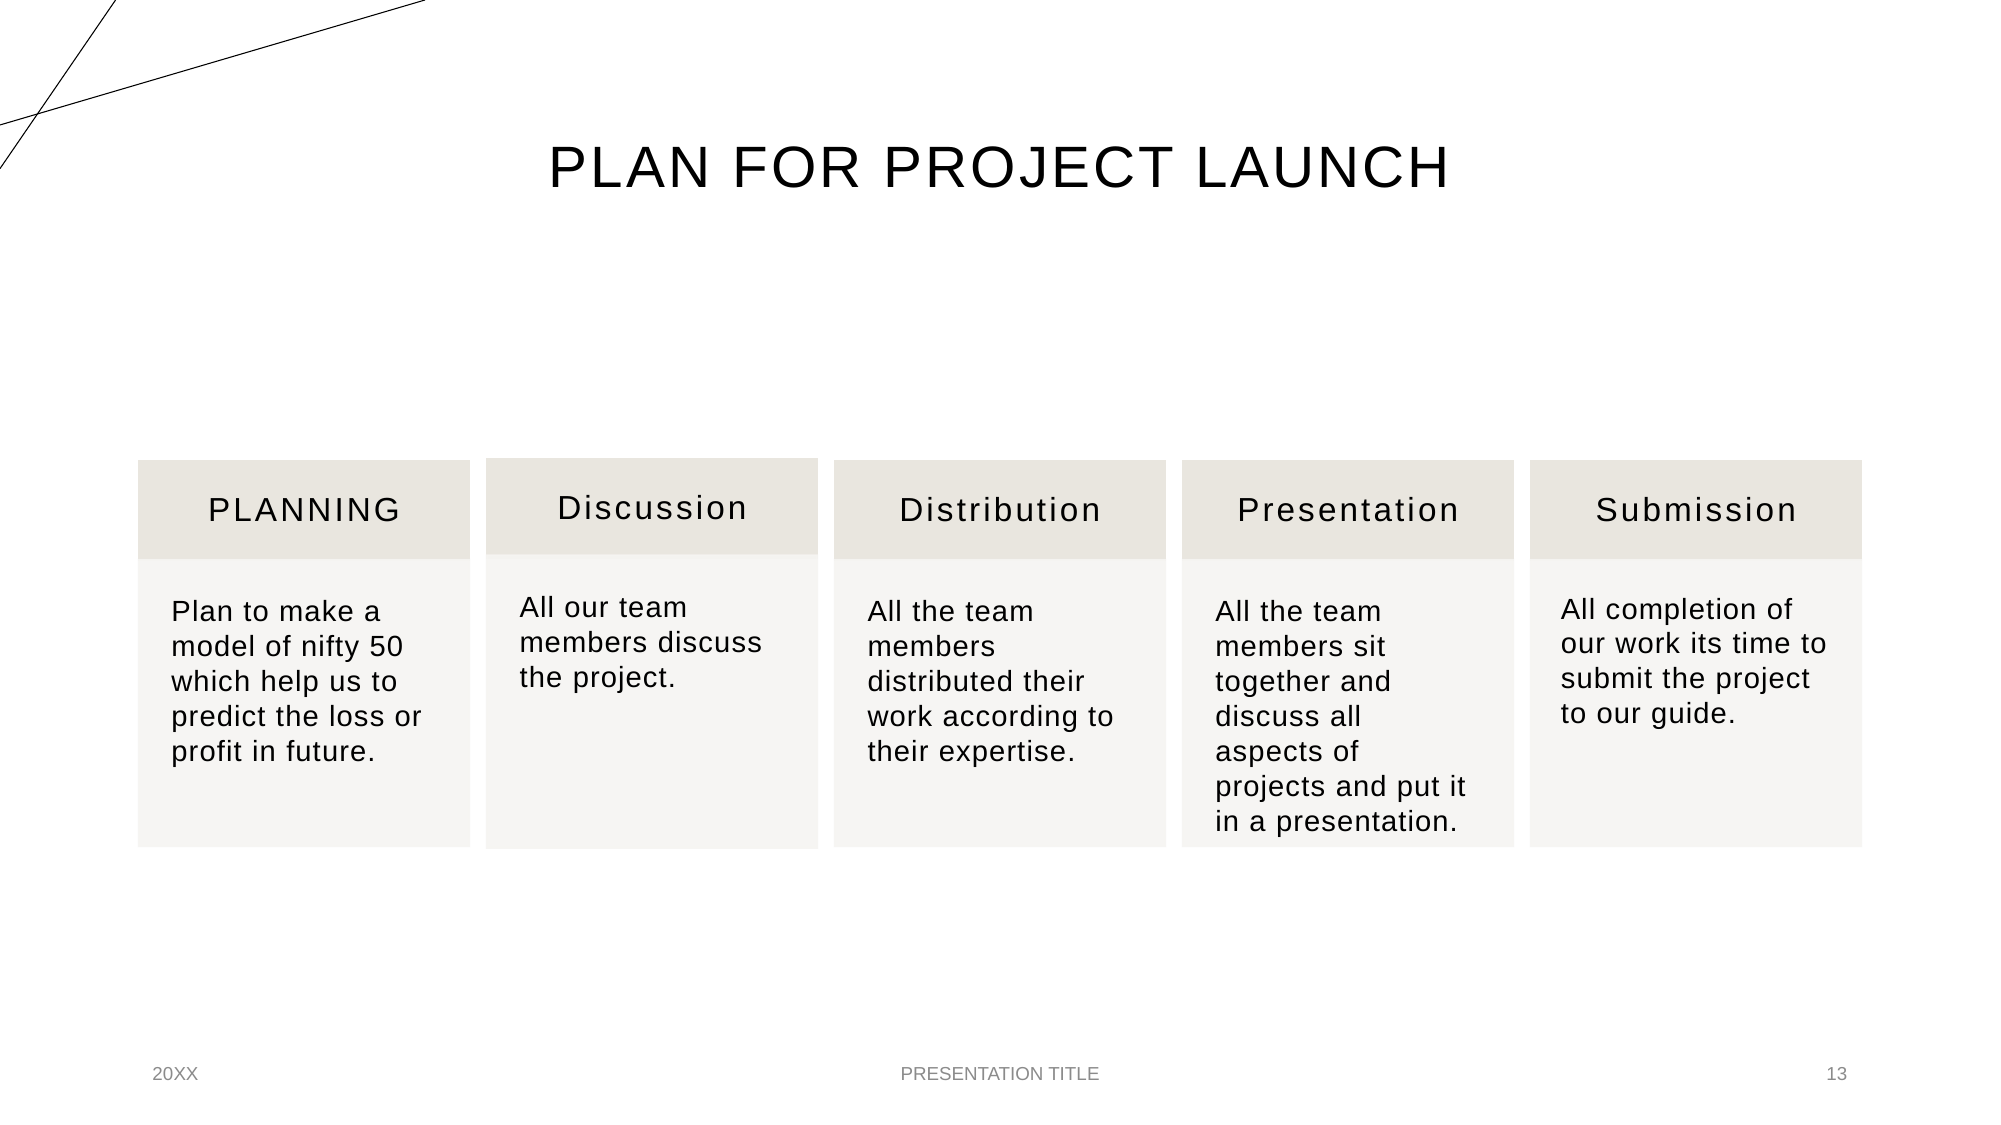

# PLAN FOR project LAUNCH
PLANNING
Plan to make a model of nifty 50  which help us to predict the loss or profit in future.
Discussion
All our team members discuss the project.
Distribution
All the team members distributed their work according to their expertise.
Presentation
All the team members sit together and discuss all aspects of projects and put it in a presentation.
Submission
All completion of our work its time to submit the project to our guide.
20XX
PRESENTATION TITLE
13